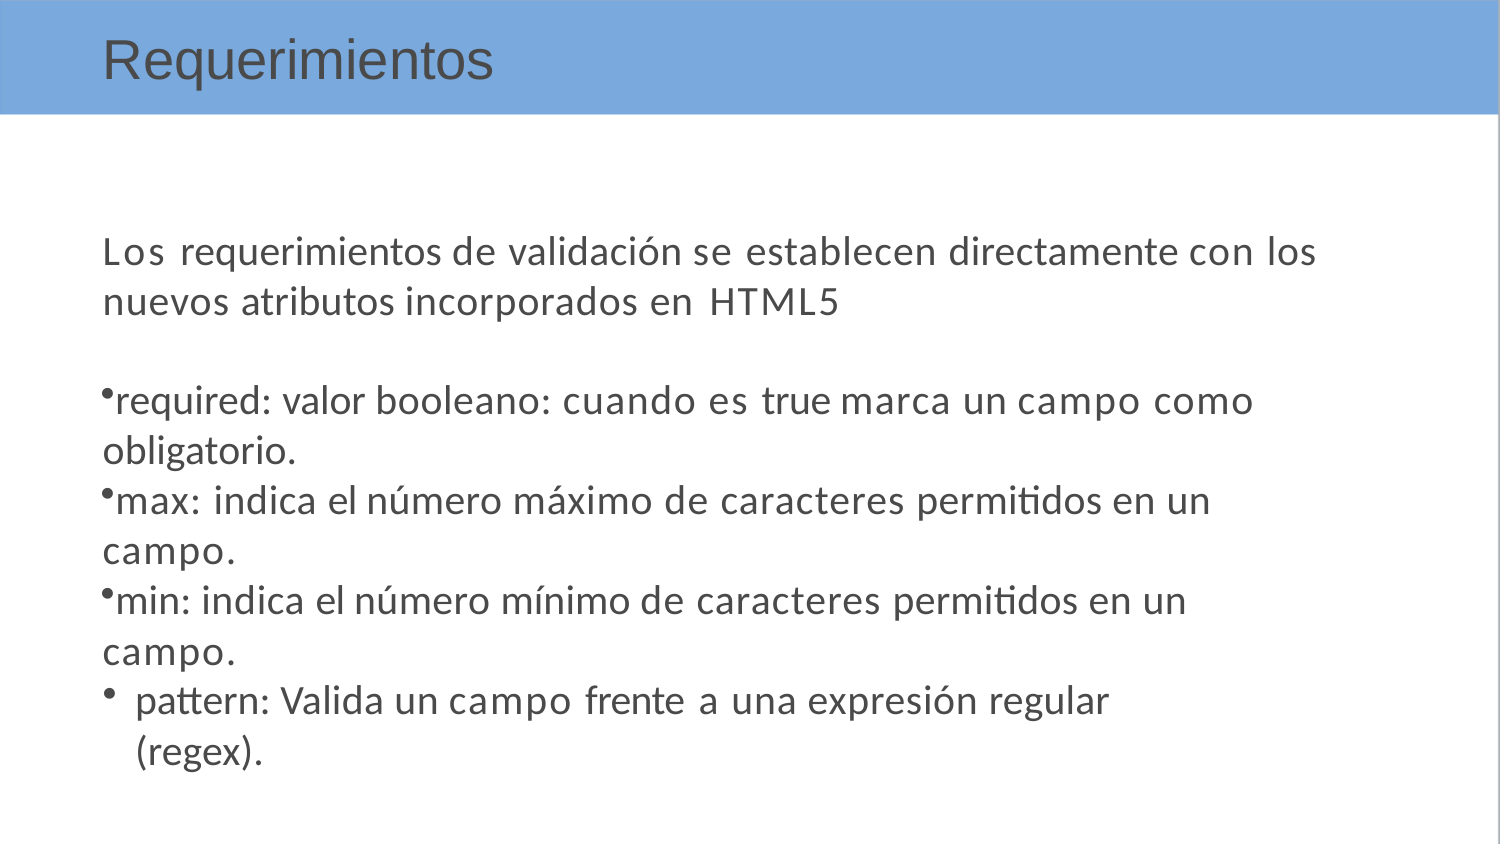

# Requerimientos
Los requerimientos de validación se establecen directamente con los  nuevos atributos incorporados en HTML5

required: valor booleano: cuando es true marca un campo como  obligatorio.
max: indica el número máximo de caracteres permitidos en un  campo.
min: indica el número mínimo de caracteres permitidos en un  campo.
pattern: Valida un campo frente a una expresión regular (regex).